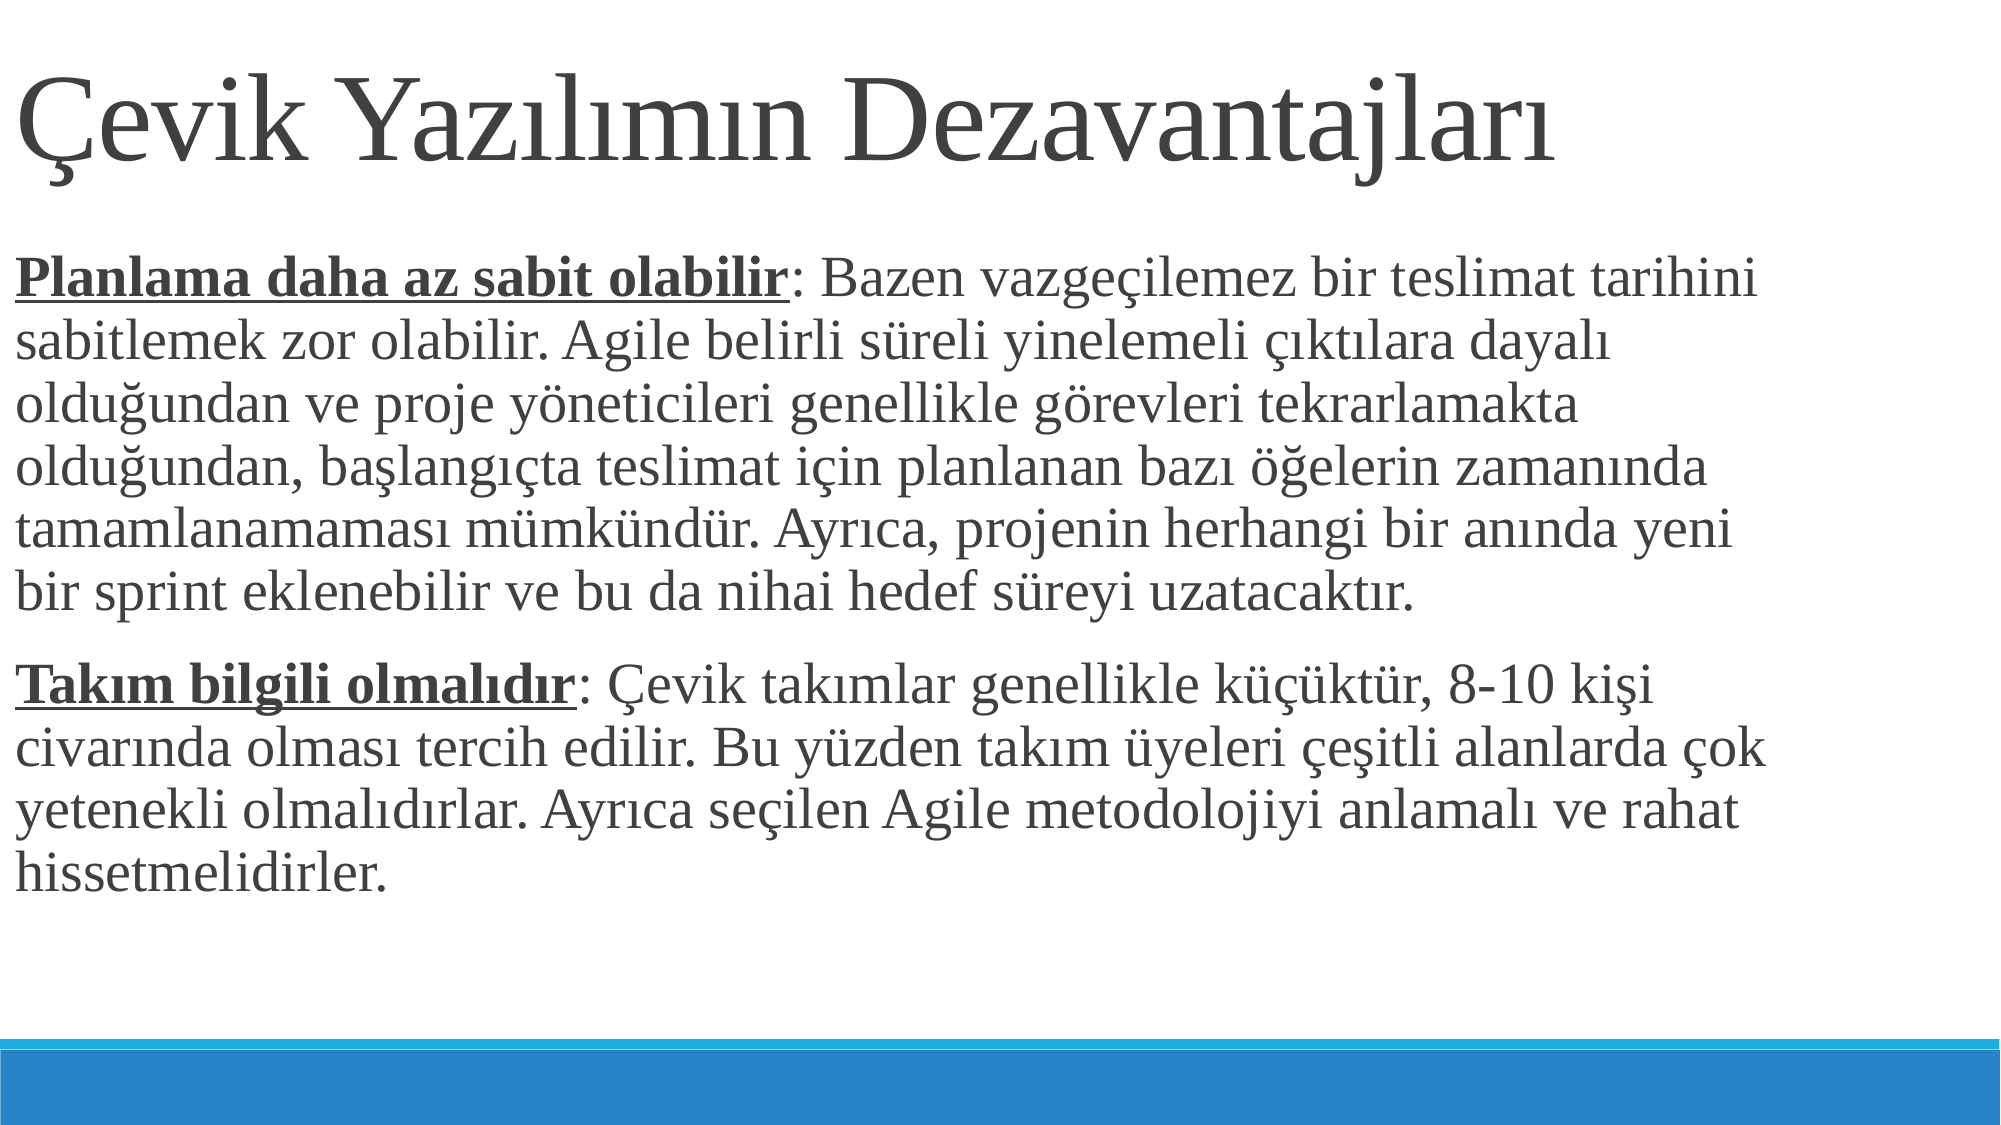

Çevik Yazılımın Dezavantajları
Planlama daha az sabit olabilir: Bazen vazgeçilemez bir teslimat tarihini sabitlemek zor olabilir. Agile belirli süreli yinelemeli çıktılara dayalı olduğundan ve proje yöneticileri genellikle görevleri tekrarlamakta olduğundan, başlangıçta teslimat için planlanan bazı öğelerin zamanında tamamlanamaması mümkündür. Ayrıca, projenin herhangi bir anında yeni bir sprint eklenebilir ve bu da nihai hedef süreyi uzatacaktır.
Takım bilgili olmalıdır: Çevik takımlar genellikle küçüktür, 8-10 kişi civarında olması tercih edilir. Bu yüzden takım üyeleri çeşitli alanlarda çok yetenekli olmalıdırlar. Ayrıca seçilen Agile metodolojiyi anlamalı ve rahat hissetmelidirler.